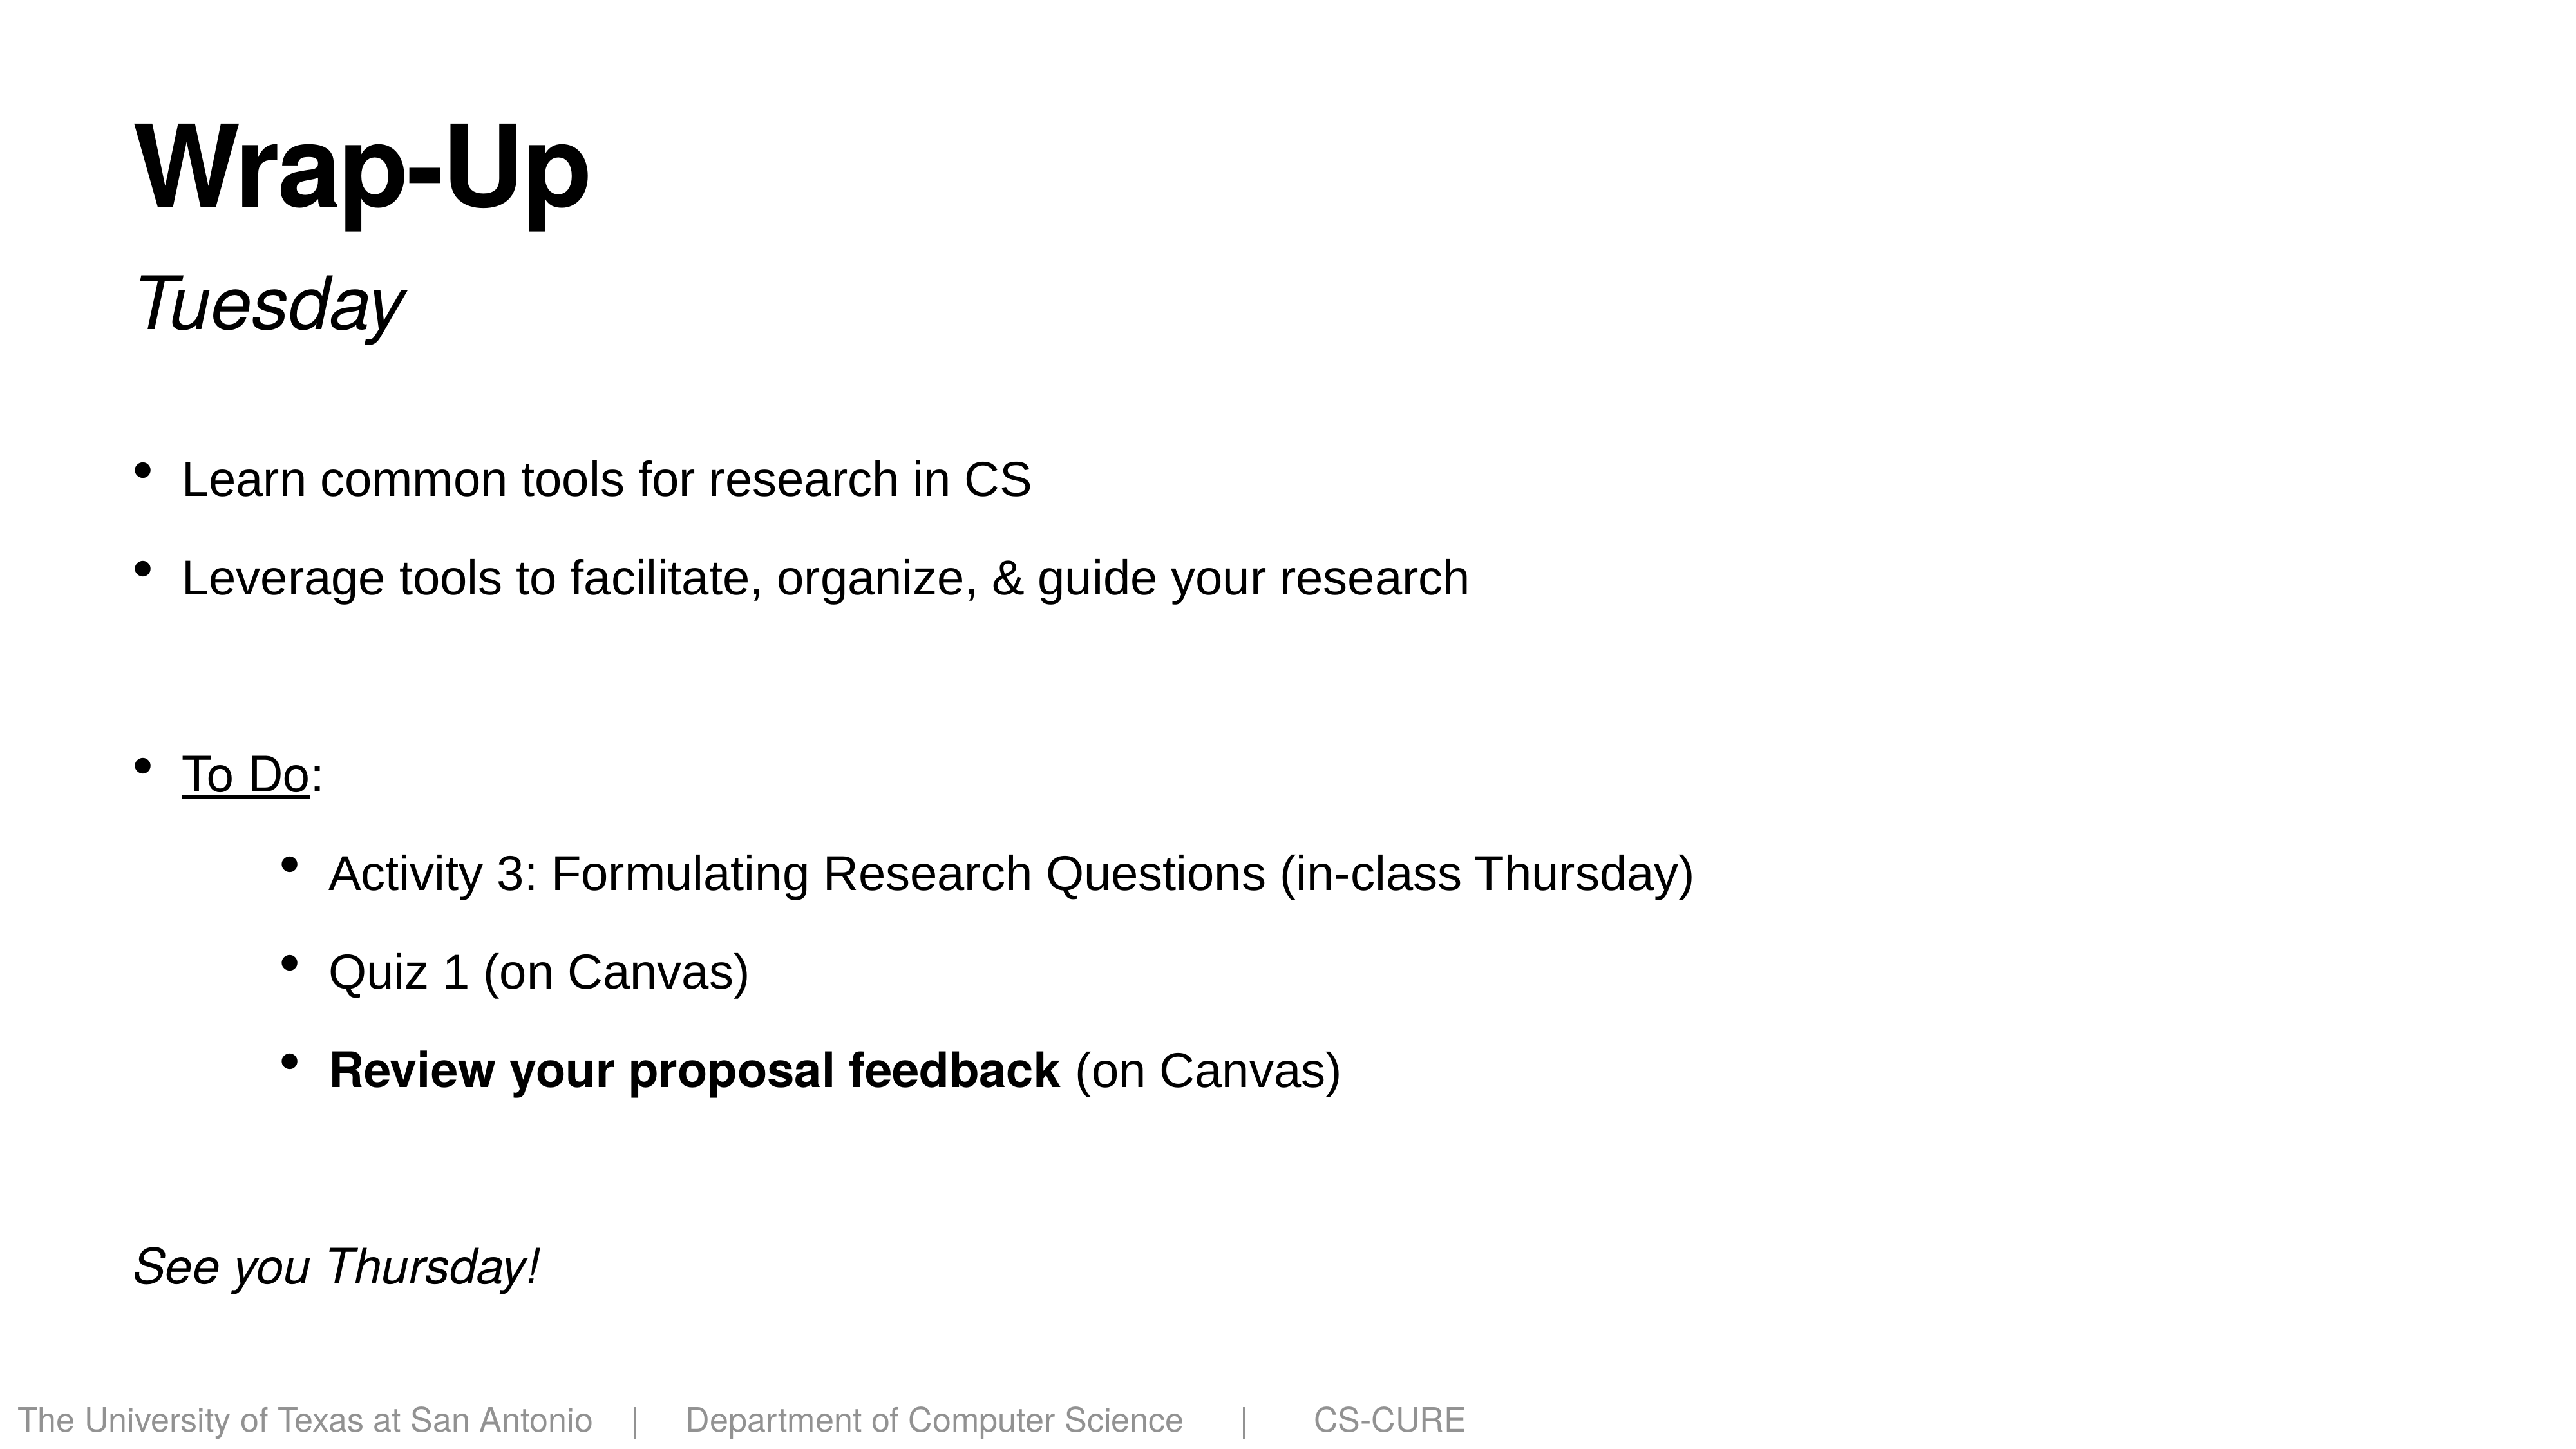

# Wrap-Up
Tuesday
Learn common tools for research in CS
Leverage tools to facilitate, organize, & guide your research

To Do:
Activity 3: Formulating Research Questions (in-class Thursday)
Quiz 1 (on Canvas)
Review your proposal feedback (on Canvas)

See you Thursday!
25